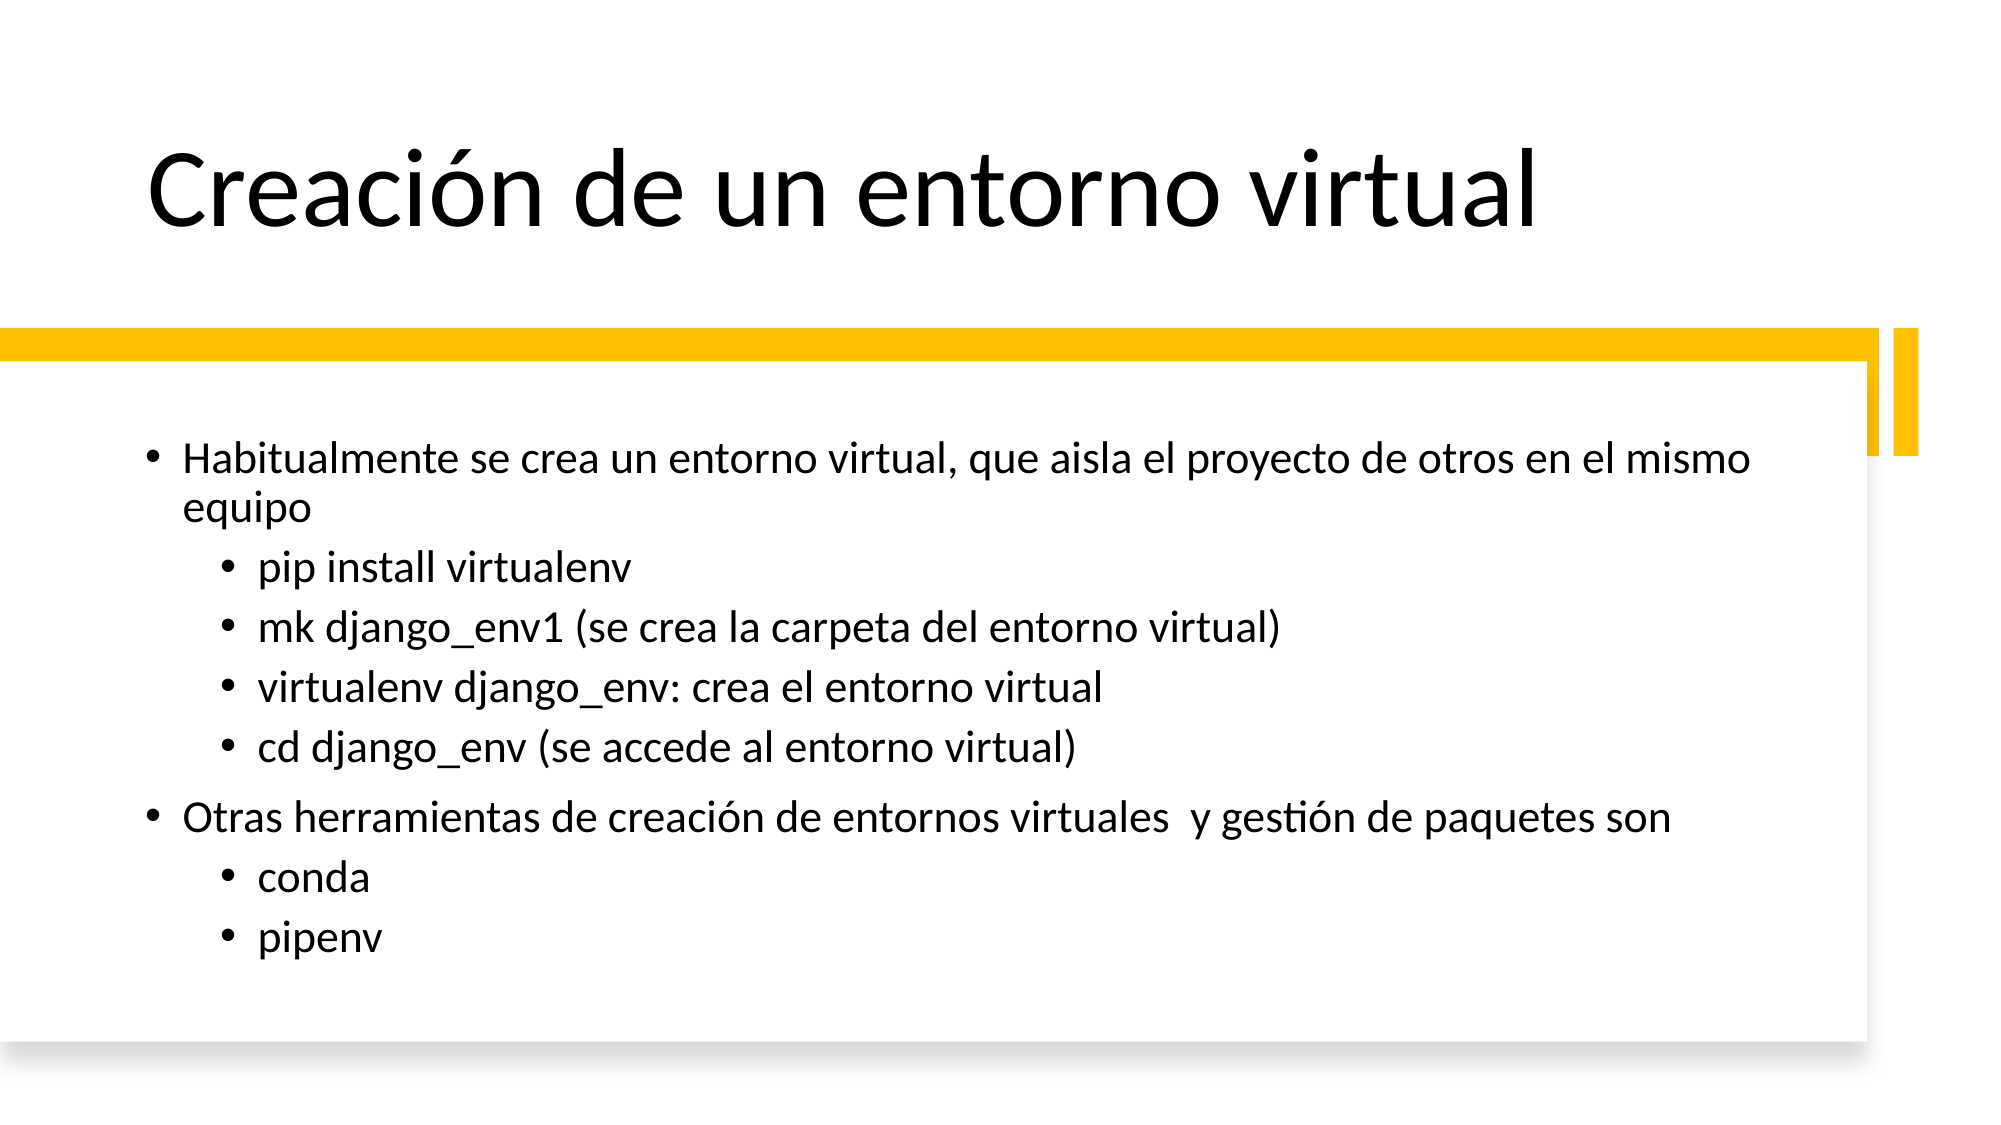

# Creación de un entorno virtual

Habitualmente se crea un entorno virtual, que aisla el proyecto de otros en el mismo equipo
pip install virtualenv
mk django_env1 (se crea la carpeta del entorno virtual)
virtualenv django_env: crea el entorno virtual
cd django_env (se accede al entorno virtual)
Otras herramientas de creación de entornos virtuales  y gestión de paquetes son
conda
pipenv